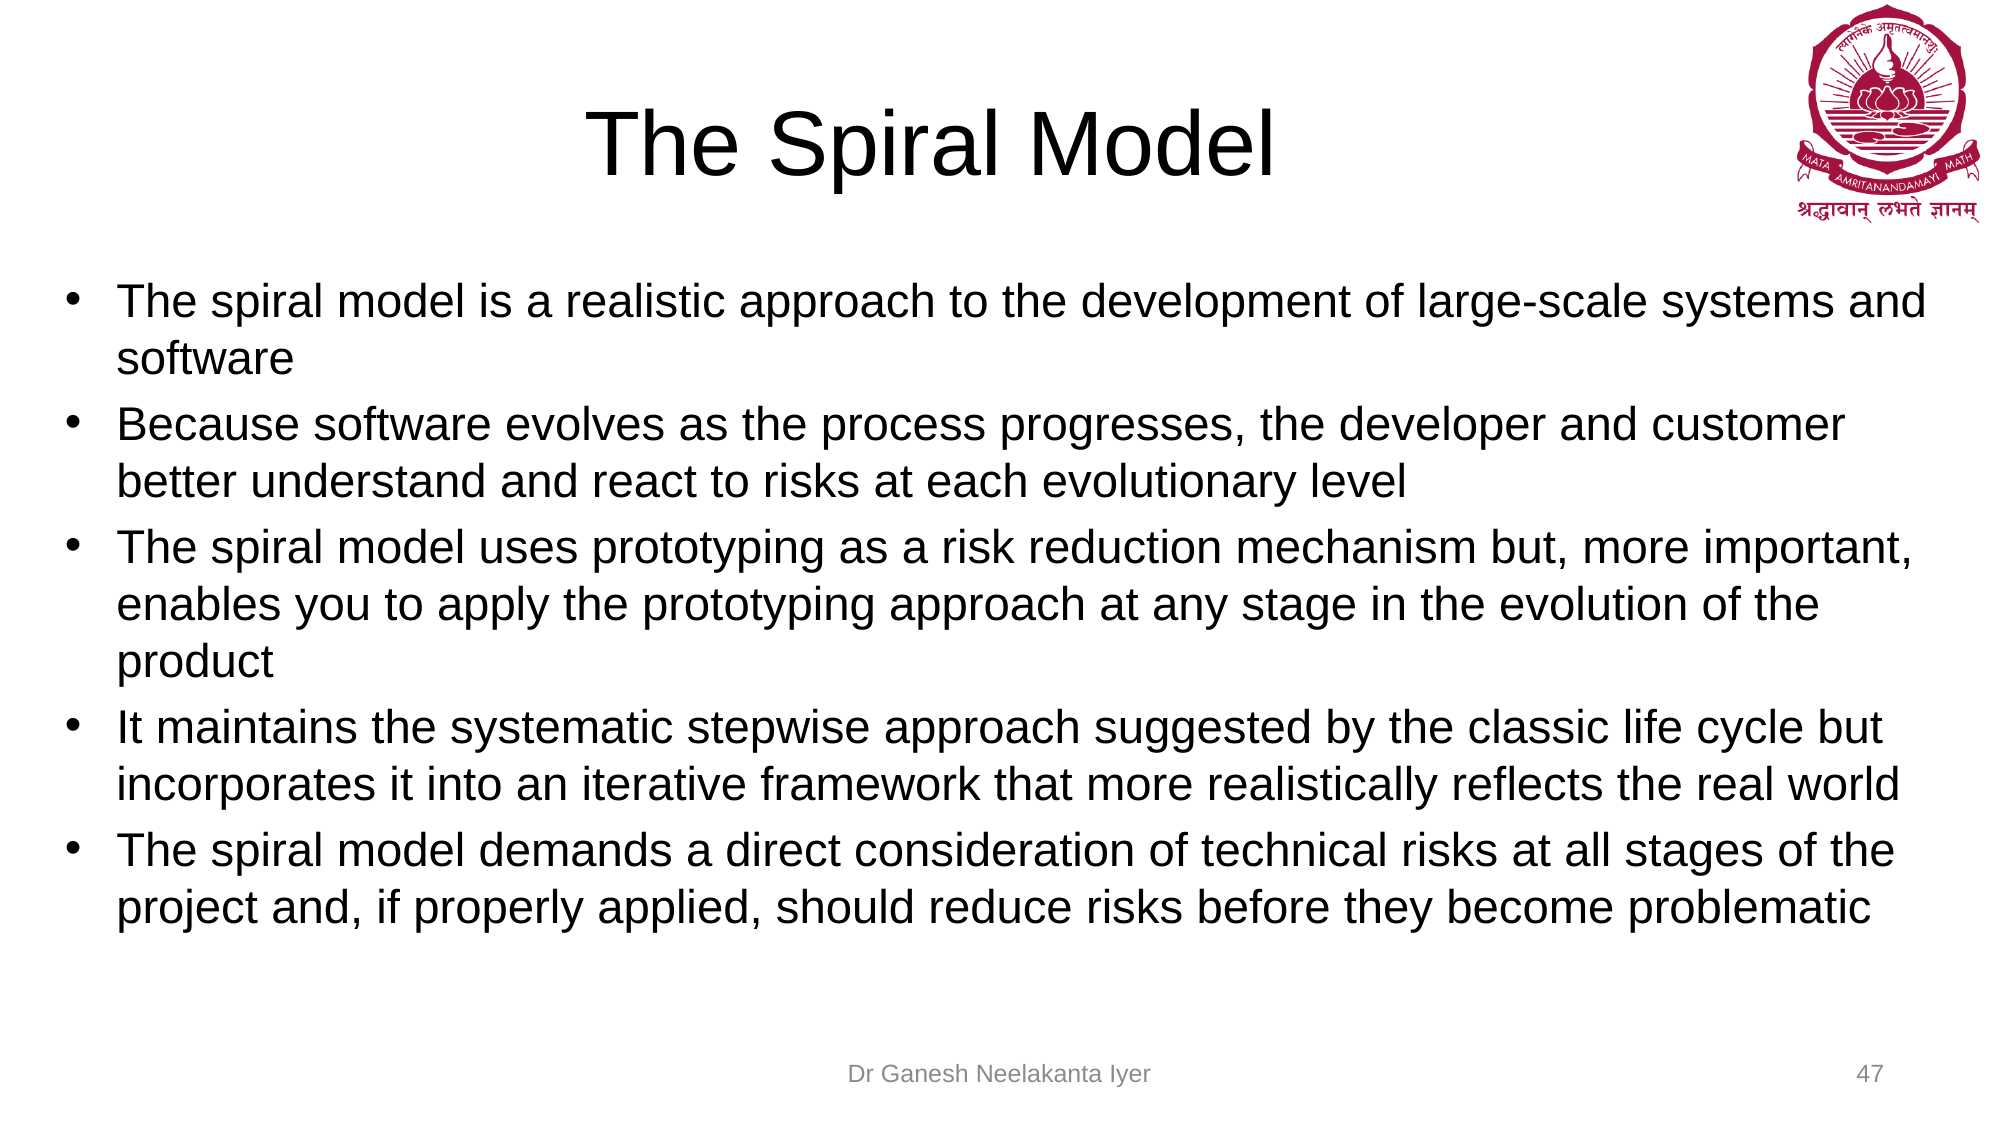

# The Spiral Model
The spiral model is a realistic approach to the development of large-scale systems and software
Because software evolves as the process progresses, the developer and customer better understand and react to risks at each evolutionary level
The spiral model uses prototyping as a risk reduction mechanism but, more important, enables you to apply the prototyping approach at any stage in the evolution of the product
It maintains the systematic stepwise approach suggested by the classic life cycle but incorporates it into an iterative framework that more realistically reflects the real world
The spiral model demands a direct consideration of technical risks at all stages of the project and, if properly applied, should reduce risks before they become problematic
Dr Ganesh Neelakanta Iyer
47